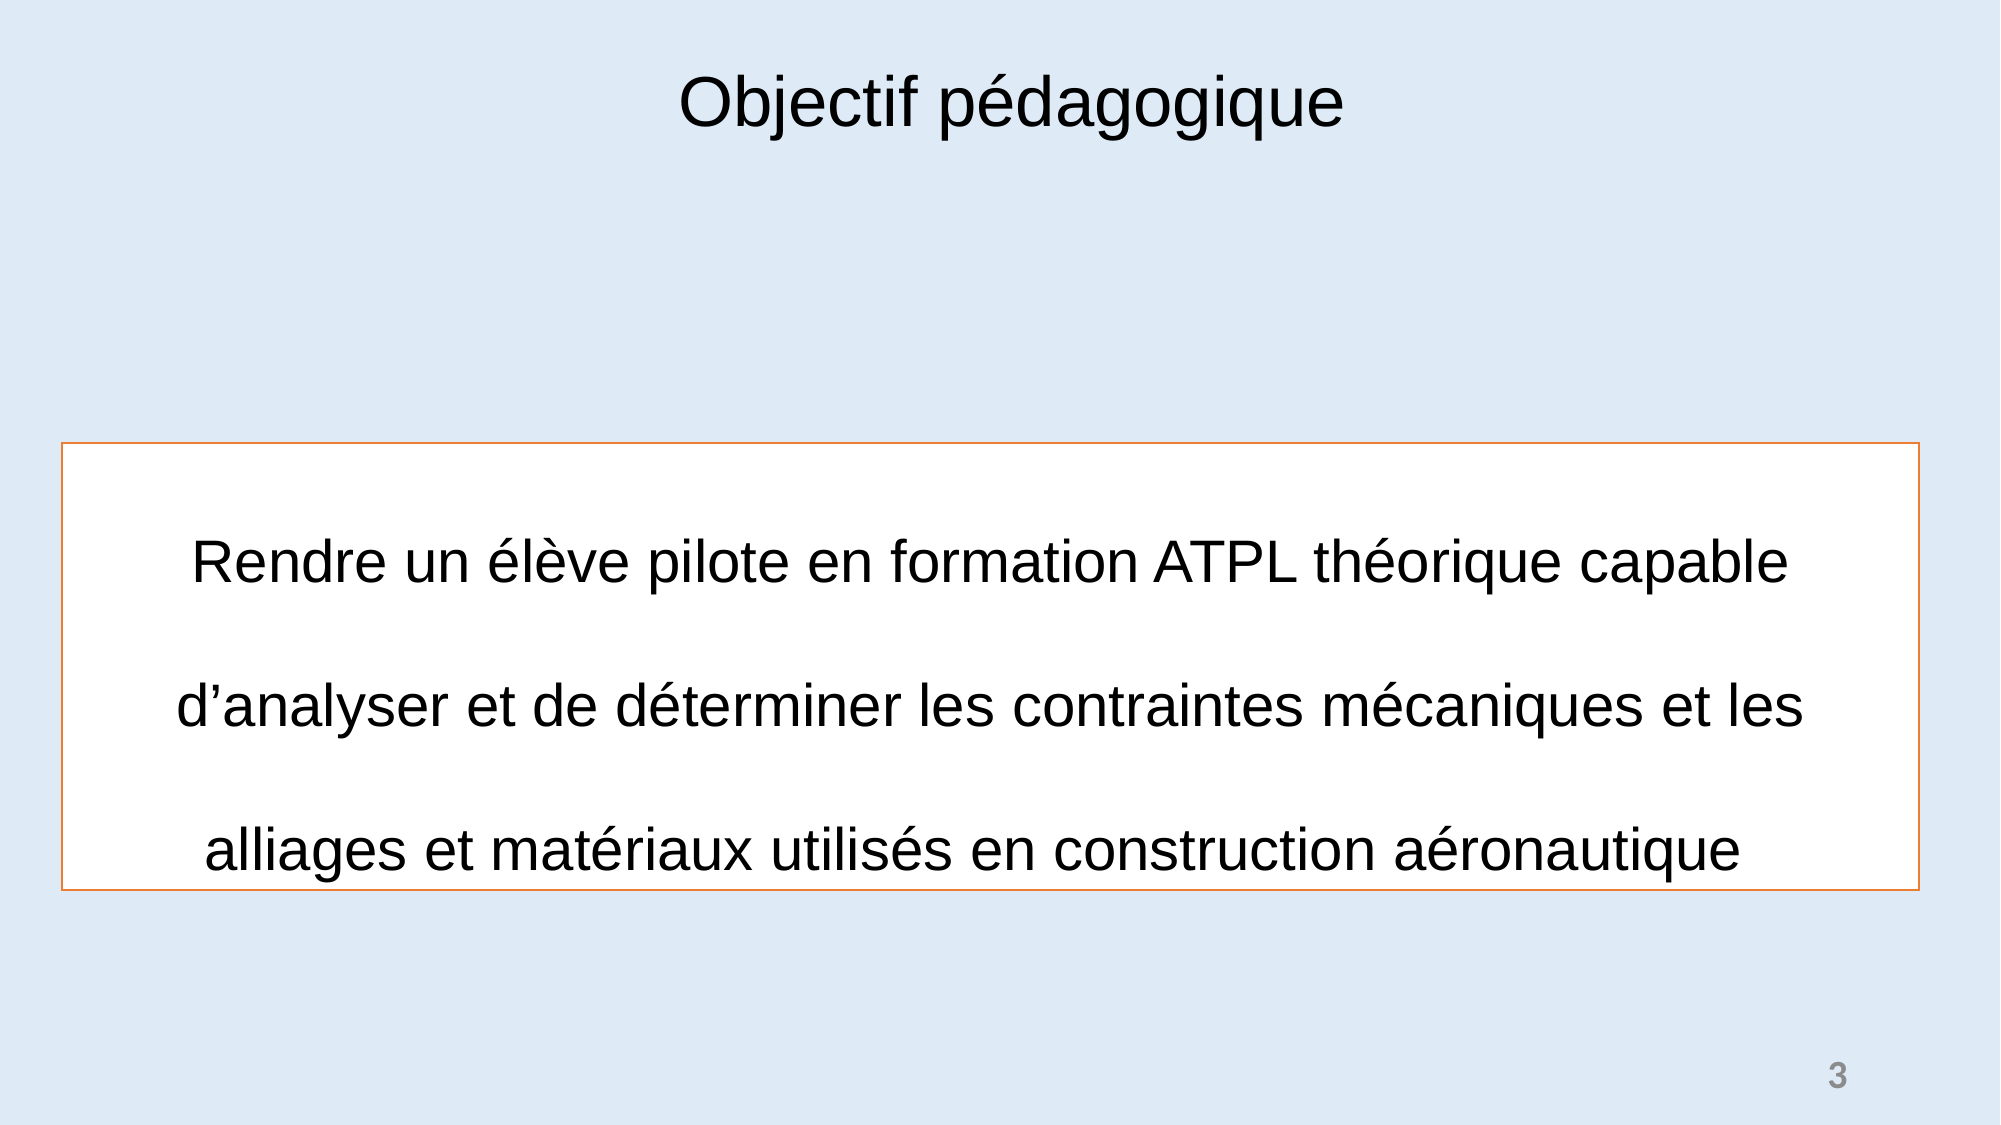

# Objectif pédagogique
Rendre un élève pilote en formation ATPL théorique capable d’analyser et de déterminer les contraintes mécaniques et les alliages et matériaux utilisés en construction aéronautique
3